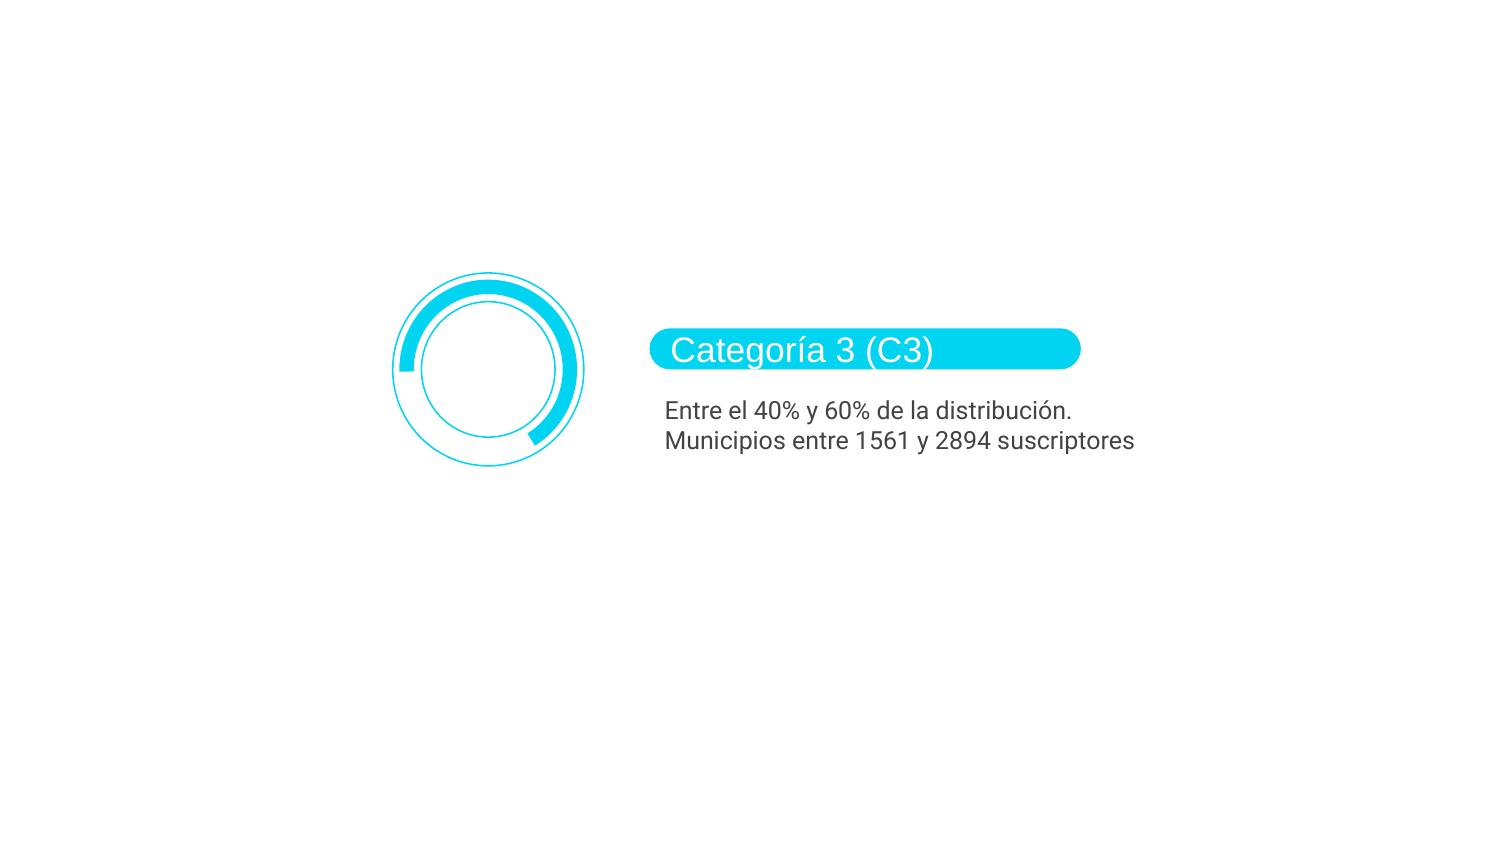

Categoría 3 (C3)
Entre el 40% y 60% de la distribución.
Municipios entre 1561 y 2894 suscriptores
5026
Estrato 2
5026
Estrato 2
5026
Estrato 2
5026
Estrato 2
5026
Estrato 2